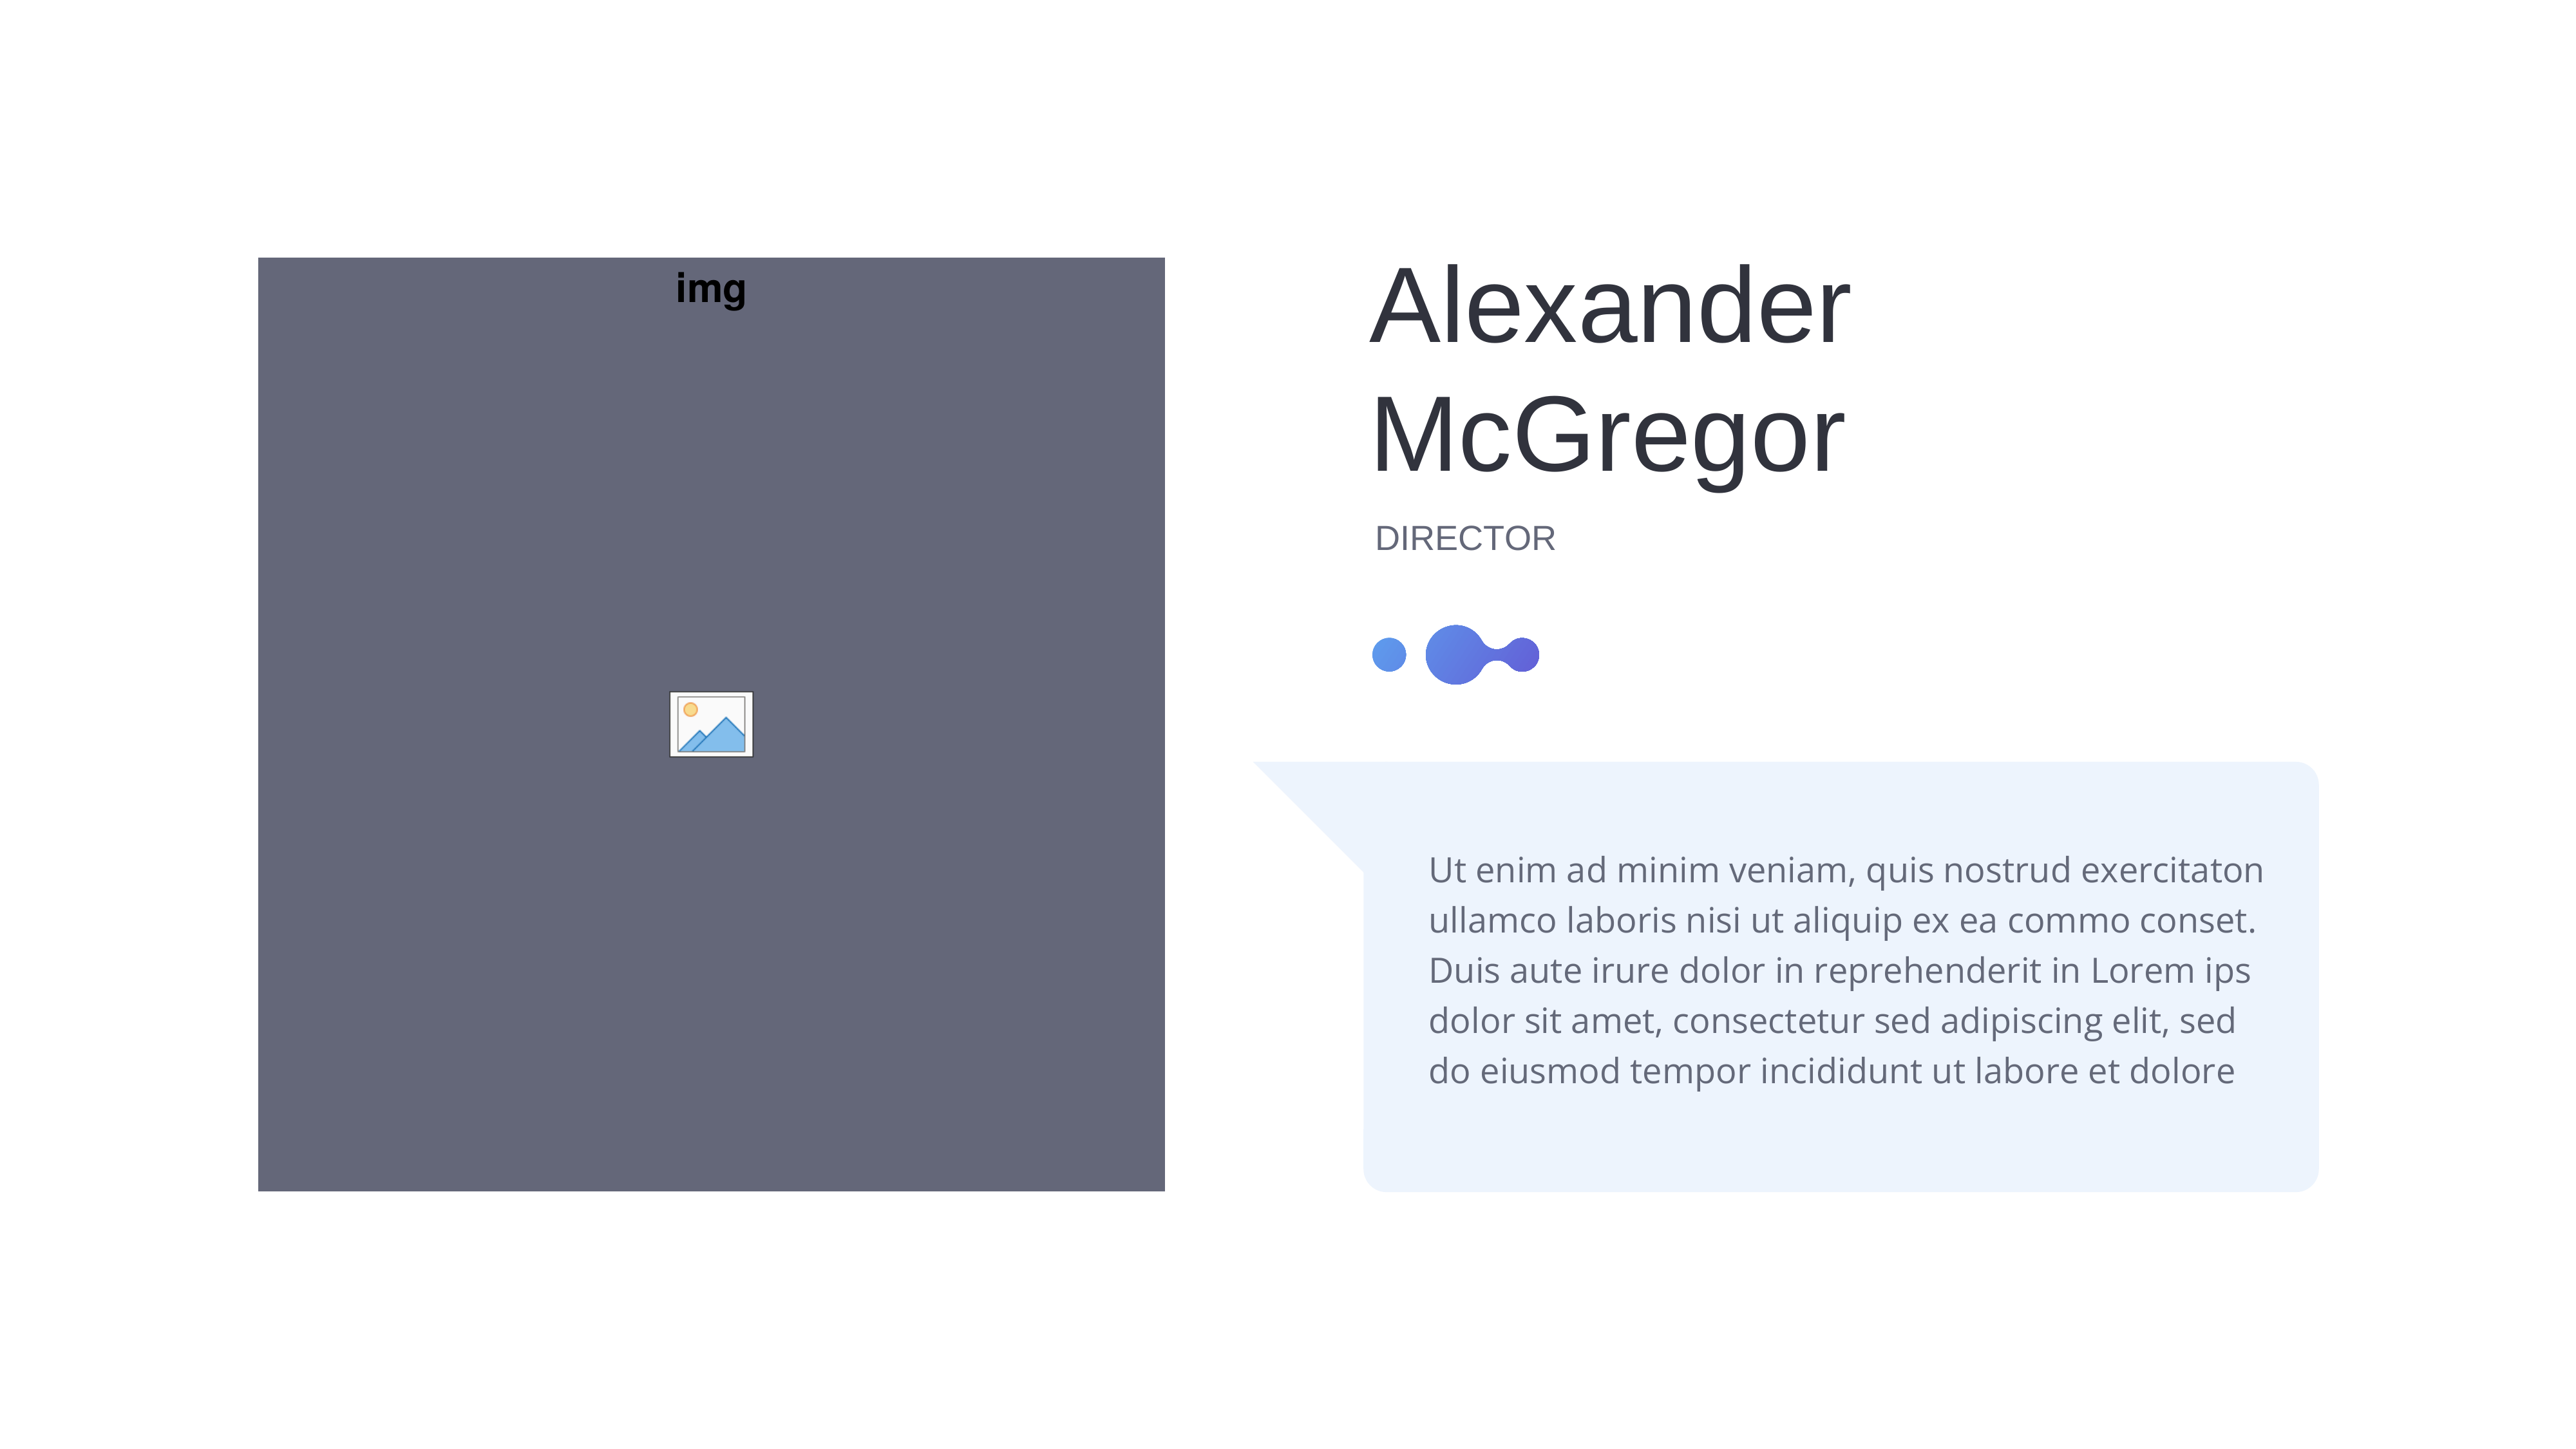

Alexander
McGregor

DIRECTOR

Ut enim ad minim veniam, quis nostrud exercitaton ullamco laboris nisi ut aliquip ex ea commo conset. Duis aute irure dolor in reprehenderit in Lorem ips dolor sit amet, consectetur sed adipiscing elit, sed do eiusmod tempor incididunt ut labore et dolore